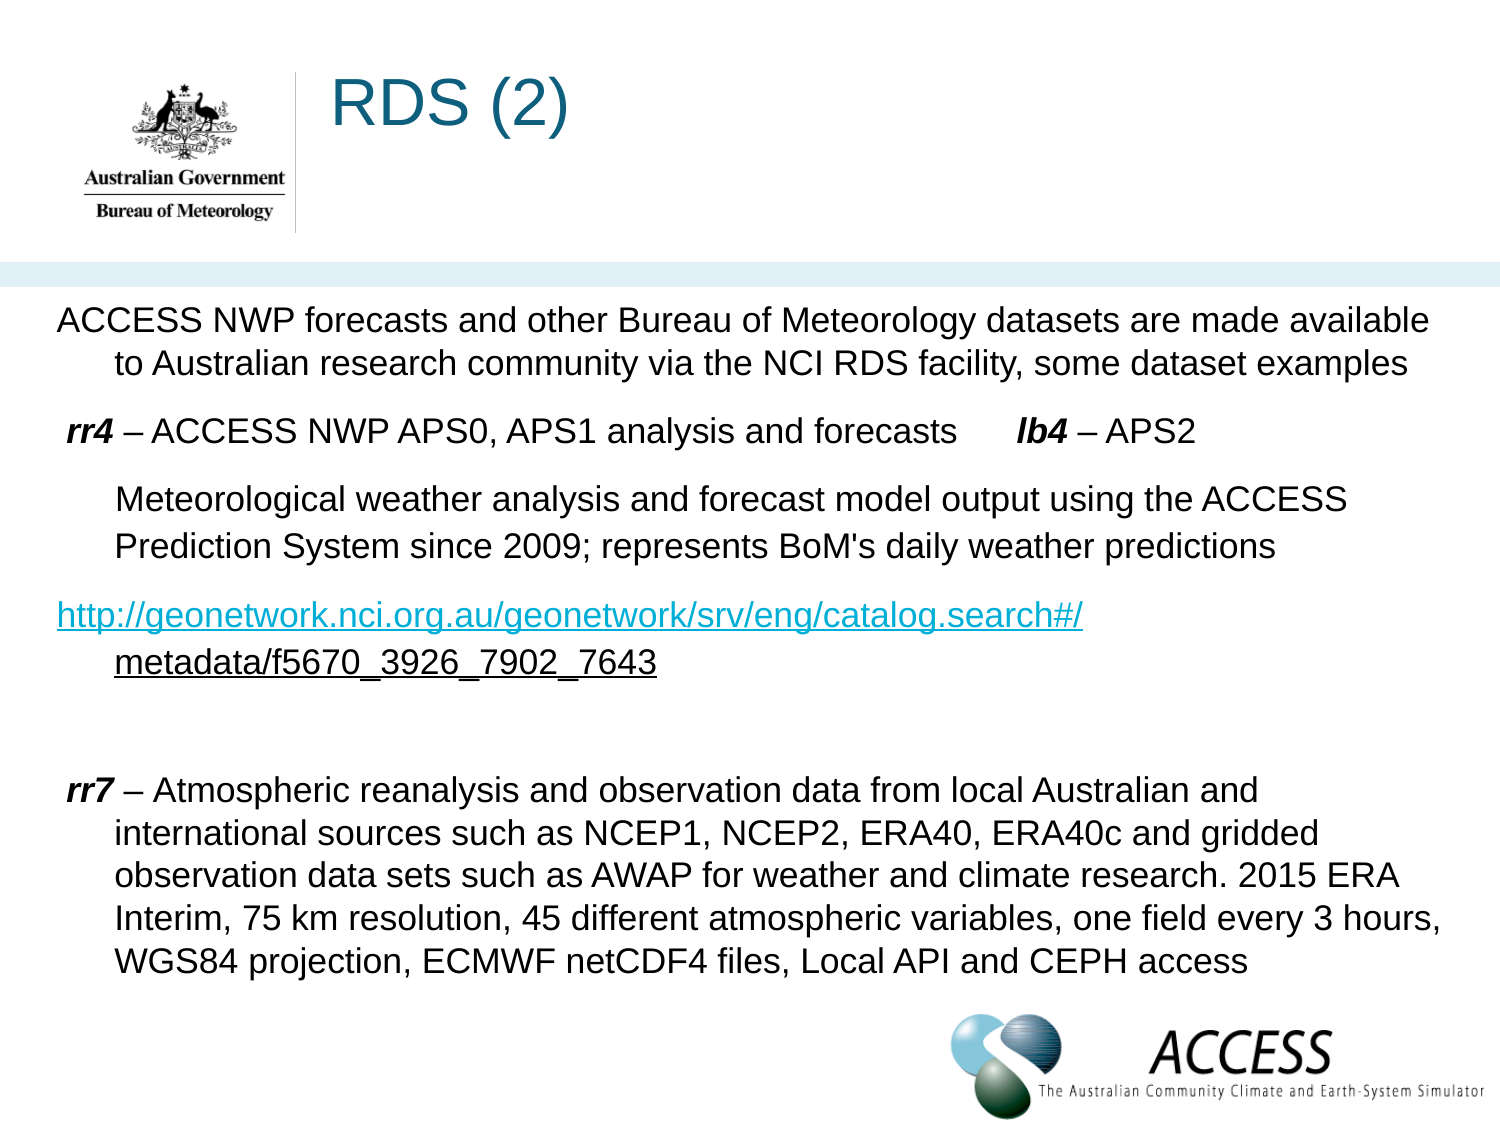

# RDS (2)
ACCESS NWP forecasts and other Bureau of Meteorology datasets are made available to Australian research community via the NCI RDS facility, some dataset examples
 rr4 – ACCESS NWP APS0, APS1 analysis and forecasts      lb4 – APS2
      Meteorological weather analysis and forecast model output using the ACCESS Prediction System since 2009; represents BoM's daily weather predictions
http://geonetwork.nci.org.au/geonetwork/srv/eng/catalog.search#/metadata/f5670_3926_7902_7643

 rr7 – Atmospheric reanalysis and observation data from local Australian and international sources such as NCEP1, NCEP2, ERA40, ERA40c and gridded observation data sets such as AWAP for weather and climate research. 2015 ERA Interim, 75 km resolution, 45 different atmospheric variables, one field every 3 hours, WGS84 projection, ECMWF netCDF4 files, Local API and CEPH access